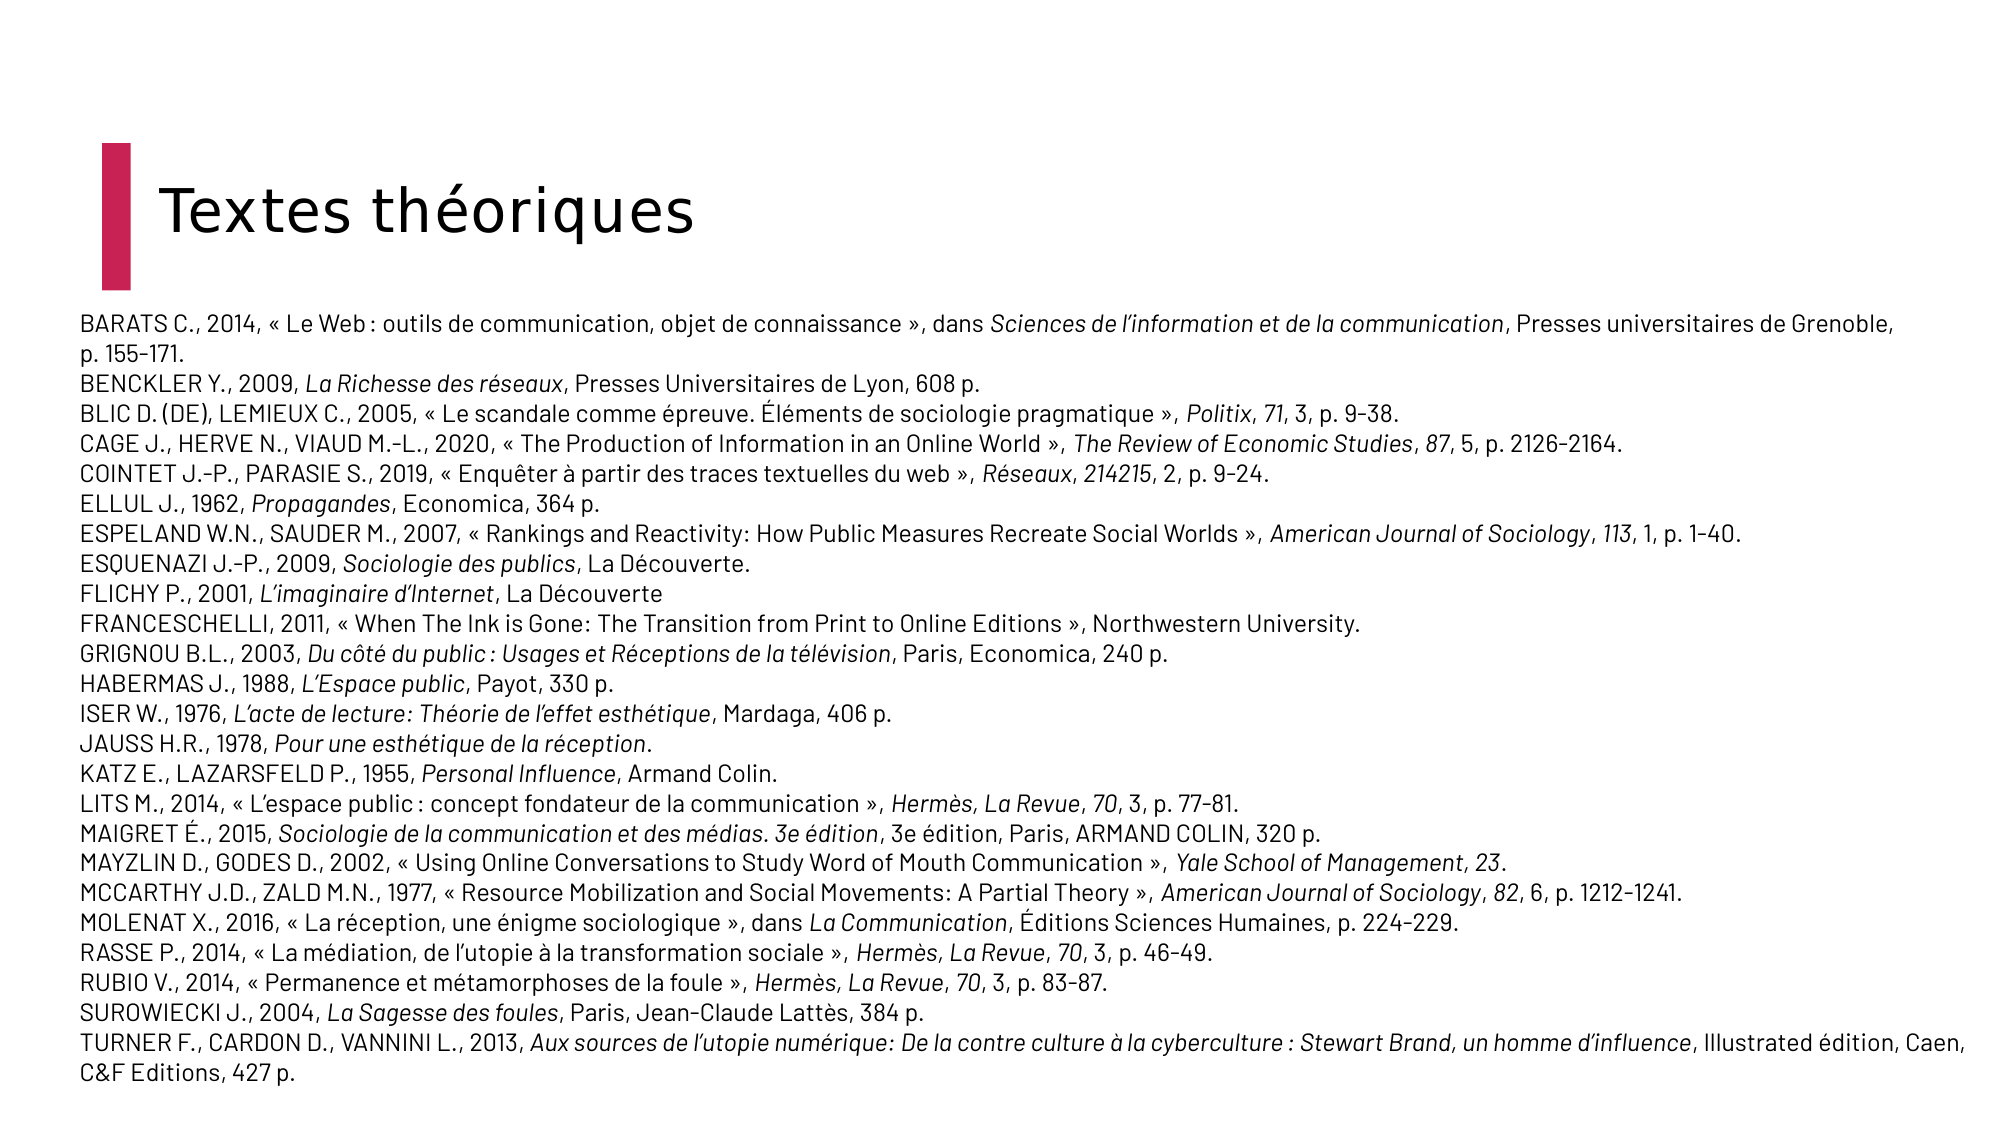

# Textes théoriques
BARATS C., 2014, « Le Web : outils de communication, objet de connaissance », dans Sciences de l’information et de la communication, Presses universitaires de Grenoble, p. 155‑171.
BENCKLER Y., 2009, La Richesse des réseaux, Presses Universitaires de Lyon, 608 p.
BLIC D. (de), LEMIEUX C., 2005, « Le scandale comme épreuve. Éléments de sociologie pragmatique », Politix, 71, 3, p. 9‑38.
CAGE J., HERVE N., VIAUD M.-L., 2020, « The Production of Information in an Online World », The Review of Economic Studies, 87, 5, p. 2126‑2164.
COINTET J.-P., PARASIE S., 2019, « Enquêter à partir des traces textuelles du web », Réseaux, 214215, 2, p. 9‑24.
ELLUL J., 1962, Propagandes, Economica, 364 p.
ESPELAND W.N., SAUDER M., 2007, « Rankings and Reactivity: How Public Measures Recreate Social Worlds », American Journal of Sociology, 113, 1, p. 1‑40.
ESQUENAZI J.-P., 2009, Sociologie des publics, La Découverte.
FLICHY P., 2001, L’imaginaire d’Internet, La Découverte
FRANCESCHELLI, 2011, « When The Ink is Gone: The Transition from Print to Online Editions », Northwestern University.
GRIGNOU B.L., 2003, Du côté du public : Usages et Réceptions de la télévision, Paris, Economica, 240 p.
HABERMAS J., 1988, L’Espace public, Payot, 330 p.
ISER W., 1976, L’acte de lecture: Théorie de l’effet esthétique, Mardaga, 406 p.
JAUSS H.R., 1978, Pour une esthétique de la réception.
KATZ E., LAZARSFELD P., 1955, Personal Influence, Armand Colin.
LITS M., 2014, « L’espace public : concept fondateur de la communication », Hermès, La Revue, 70, 3, p. 77‑81.
MAIGRET É., 2015, Sociologie de la communication et des médias. 3e édition, 3e édition, Paris, ARMAND COLIN, 320 p.
MAYZLIN D., GODES D., 2002, « Using Online Conversations to Study Word of Mouth Communication », Yale School of Management, 23.
MCCARTHY J.D., ZALD M.N., 1977, « Resource Mobilization and Social Movements: A Partial Theory », American Journal of Sociology, 82, 6, p. 1212‑1241.
MOLENAT X., 2016, « La réception, une énigme sociologique », dans La Communication, Éditions Sciences Humaines, p. 224‑229.
RASSE P., 2014, « La médiation, de l’utopie à la transformation sociale », Hermès, La Revue, 70, 3, p. 46‑49.
RUBIO V., 2014, « Permanence et métamorphoses de la foule », Hermès, La Revue, 70, 3, p. 83‑87.
SUROWIECKI J., 2004, La Sagesse des foules, Paris, Jean-Claude Lattès, 384 p.
TURNER F., CARDON D., VANNINI L., 2013, Aux sources de l’utopie numérique: De la contre culture à la cyberculture : Stewart Brand, un homme d’influence, Illustrated édition, Caen, C&F Editions, 427 p.
29/05/2025
36